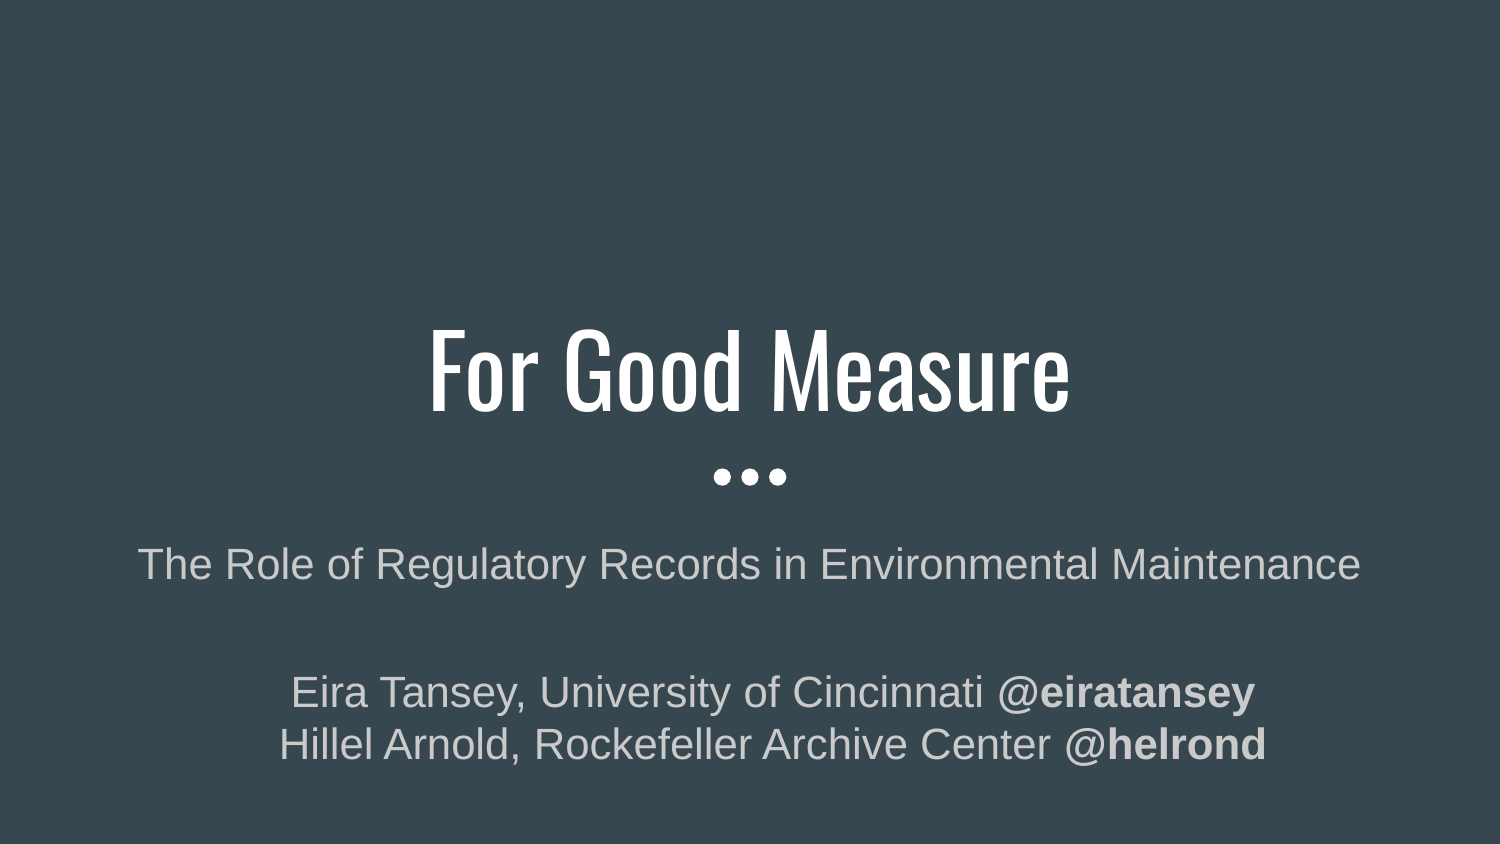

# For Good Measure
The Role of Regulatory Records in Environmental Maintenance
Eira Tansey, University of Cincinnati @eiratansey
Hillel Arnold, Rockefeller Archive Center @helrond